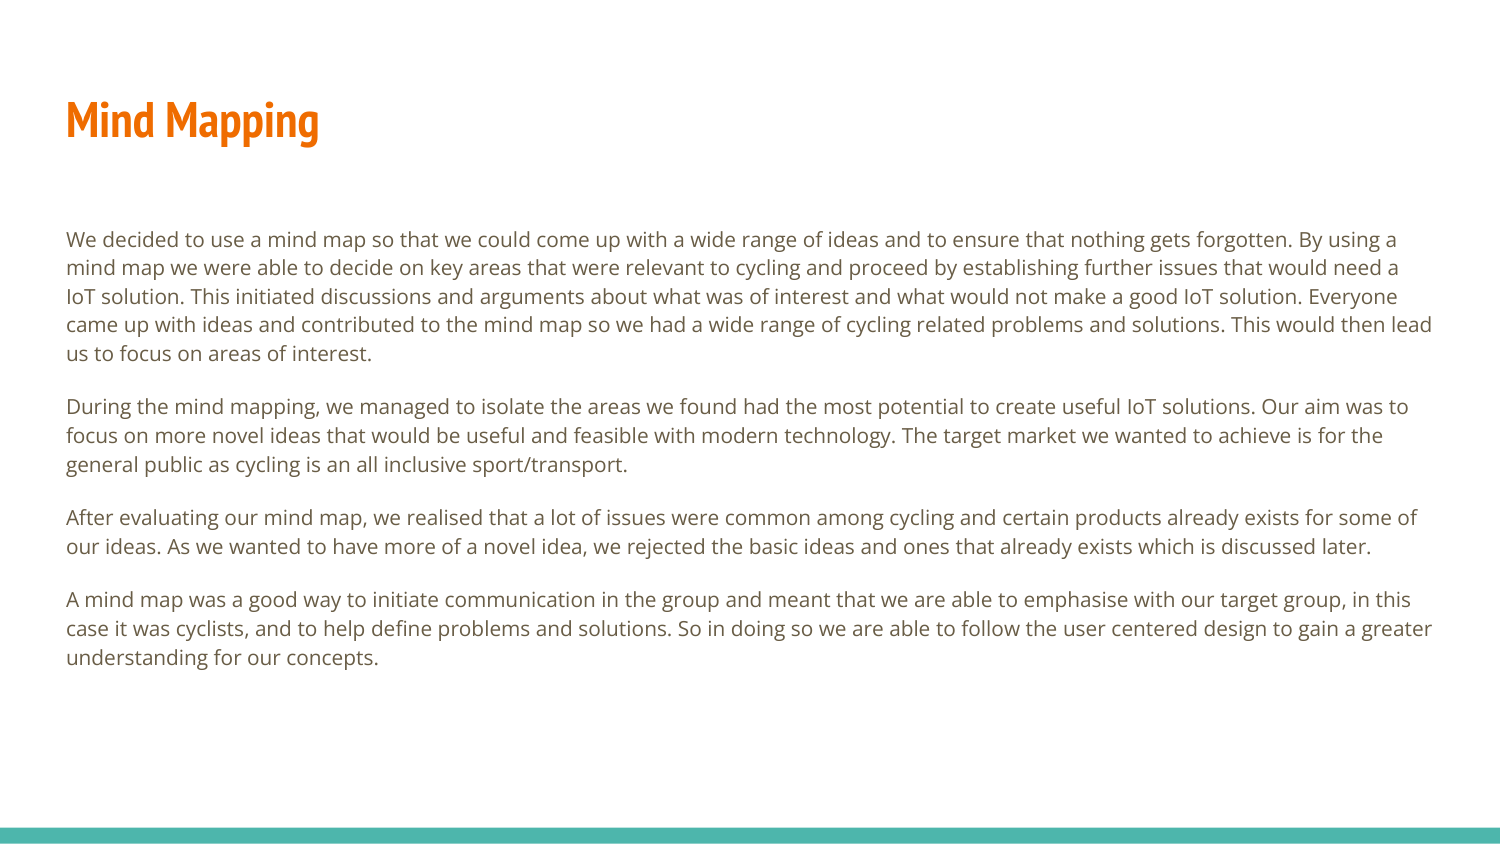

# Mind Mapping
We decided to use a mind map so that we could come up with a wide range of ideas and to ensure that nothing gets forgotten. By using a mind map we were able to decide on key areas that were relevant to cycling and proceed by establishing further issues that would need a IoT solution. This initiated discussions and arguments about what was of interest and what would not make a good IoT solution. Everyone came up with ideas and contributed to the mind map so we had a wide range of cycling related problems and solutions. This would then lead us to focus on areas of interest.
During the mind mapping, we managed to isolate the areas we found had the most potential to create useful IoT solutions. Our aim was to focus on more novel ideas that would be useful and feasible with modern technology. The target market we wanted to achieve is for the general public as cycling is an all inclusive sport/transport.
After evaluating our mind map, we realised that a lot of issues were common among cycling and certain products already exists for some of our ideas. As we wanted to have more of a novel idea, we rejected the basic ideas and ones that already exists which is discussed later.
A mind map was a good way to initiate communication in the group and meant that we are able to emphasise with our target group, in this case it was cyclists, and to help define problems and solutions. So in doing so we are able to follow the user centered design to gain a greater understanding for our concepts.